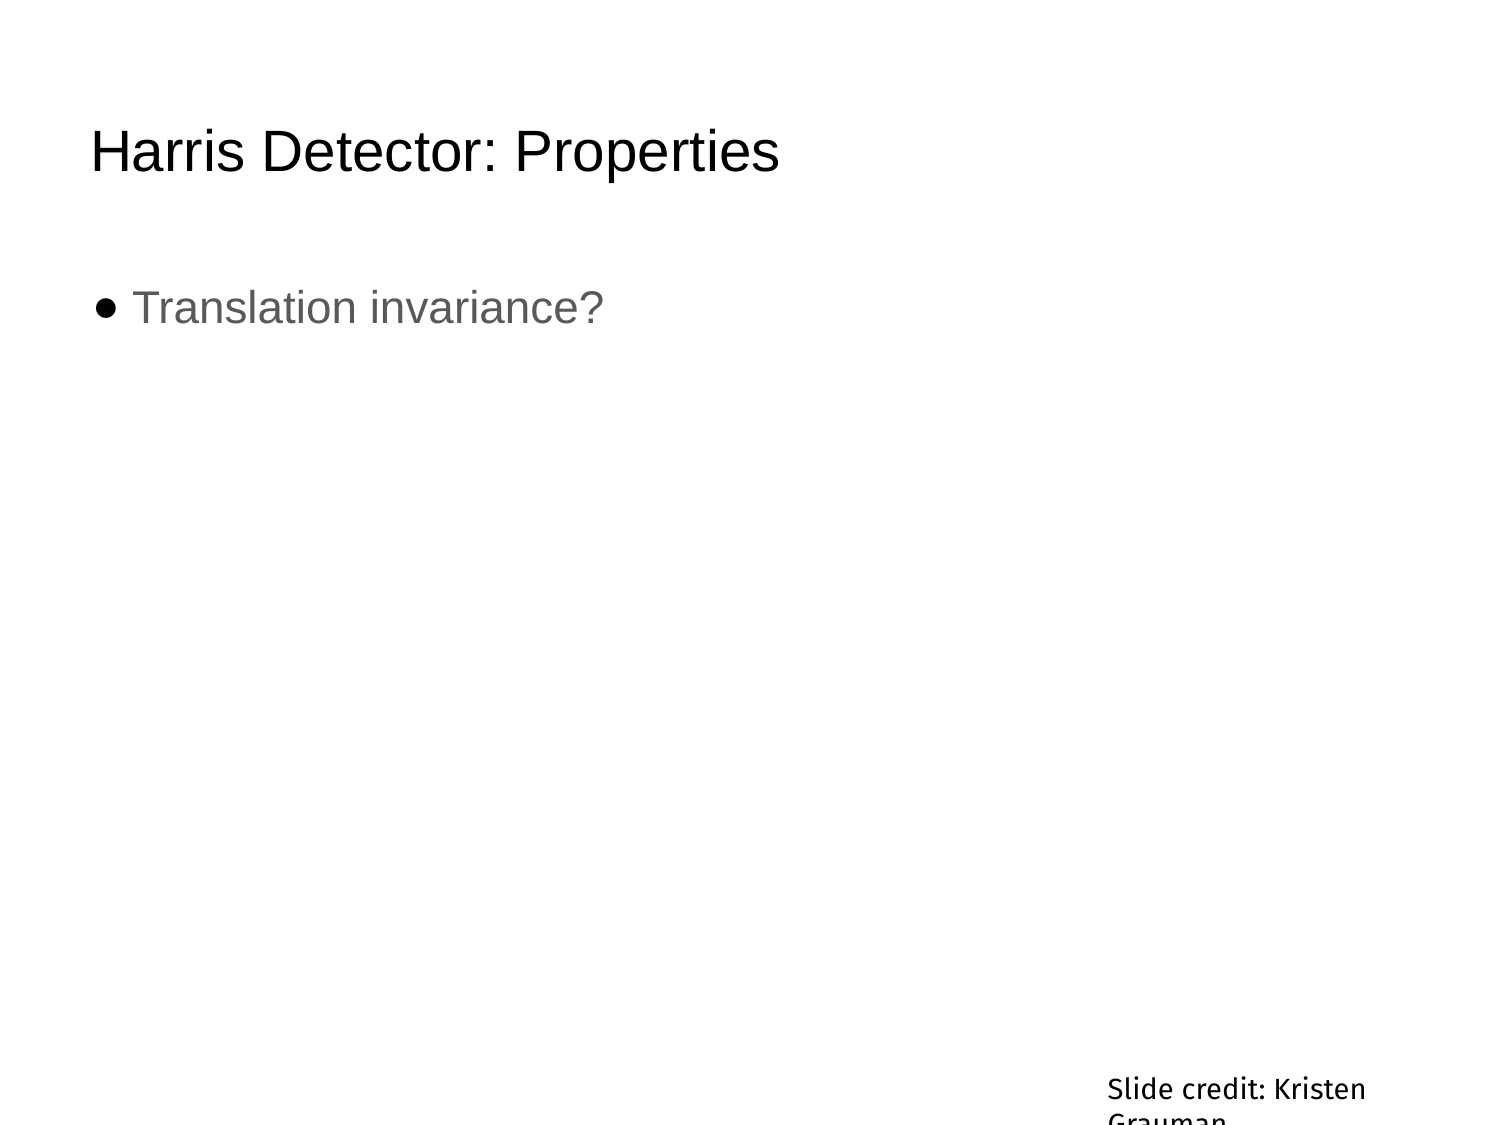

# Harris Detector: Properties
Translation invariance?
Slide credit: Kristen Grauman